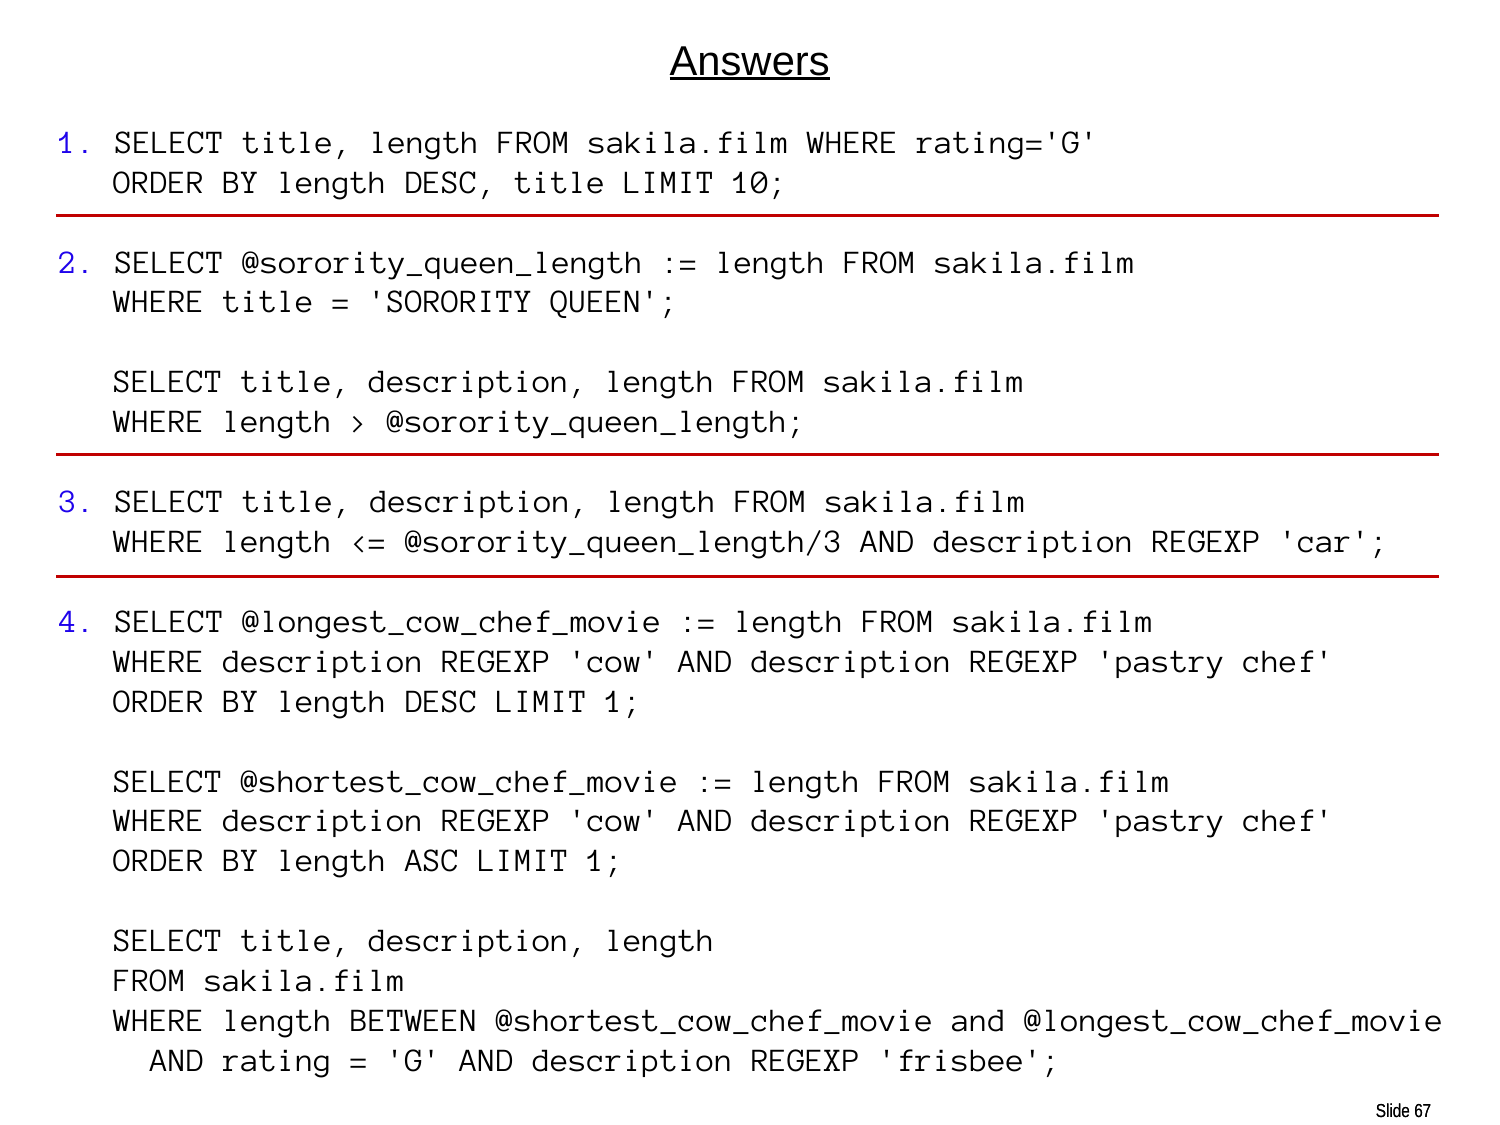

# Answers
SELECT title, length FROM sakila.film WHERE rating='G'
   ORDER BY length DESC, title LIMIT 10;

SELECT @sorority_queen_length := length FROM sakila.film
   WHERE title = 'SORORITY QUEEN';

   SELECT title, description, length FROM sakila.film
   WHERE length > @sorority_queen_length;

SELECT title, description, length FROM sakila.film
   WHERE length <= @sorority_queen_length/3 AND description REGEXP 'car';

SELECT @longest_cow_chef_movie := length FROM sakila.film
   WHERE description REGEXP 'cow' AND description REGEXP 'pastry chef'
   ORDER BY length DESC LIMIT 1;

   SELECT @shortest_cow_chef_movie := length FROM sakila.film
   WHERE description REGEXP 'cow' AND description REGEXP 'pastry chef'
   ORDER BY length ASC LIMIT 1;

   SELECT title, description, length
   FROM sakila.film
   WHERE length BETWEEN @shortest_cow_chef_movie and @longest_cow_chef_movie
     AND rating = 'G' AND description REGEXP 'frisbee';